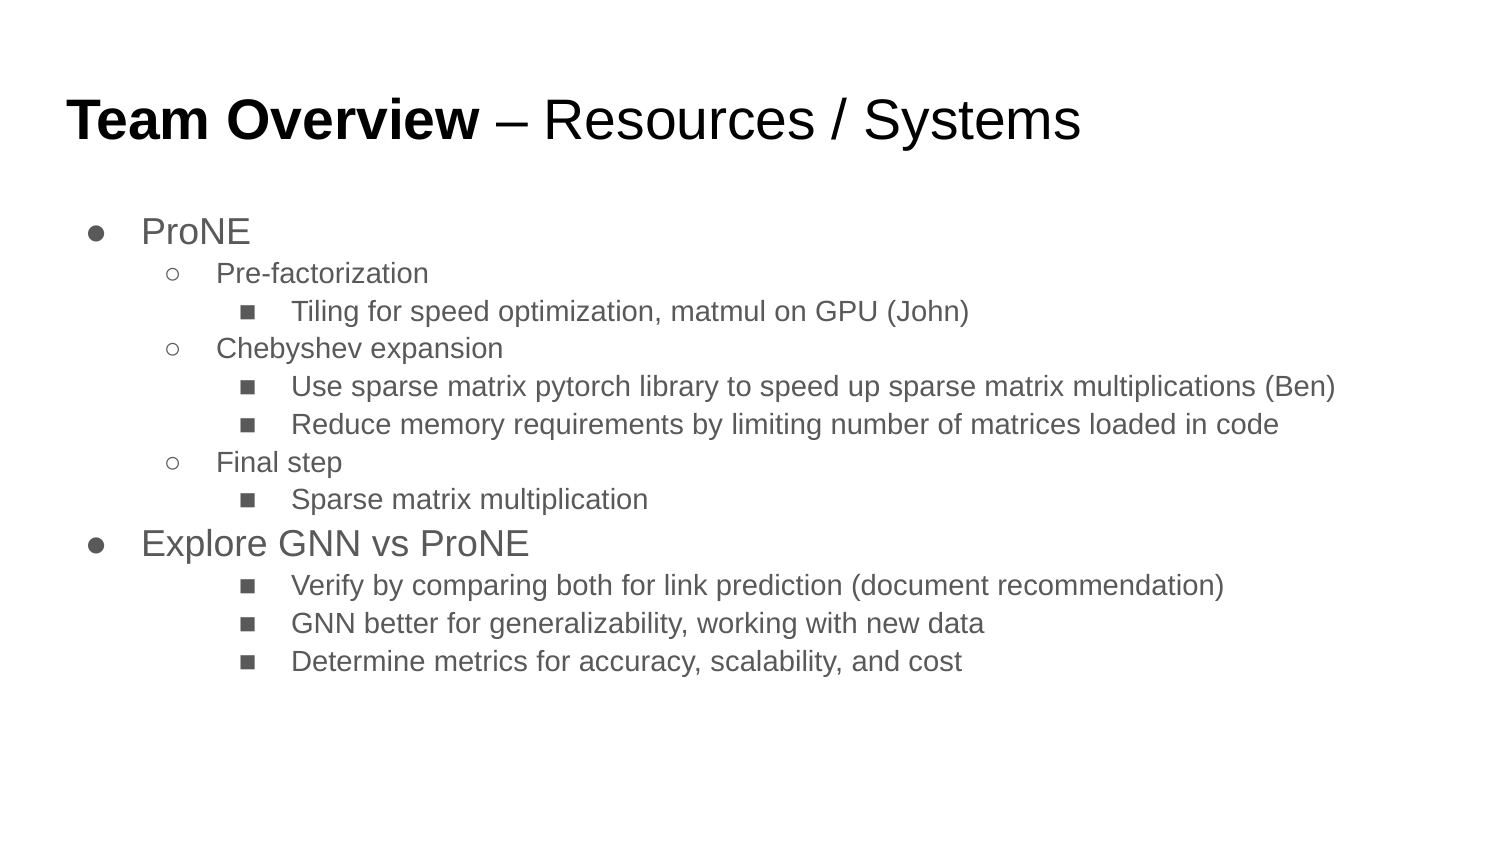

# Team Overview – Resources / Systems
ProNE
Pre-factorization
Tiling for speed optimization, matmul on GPU (John)
Chebyshev expansion
Use sparse matrix pytorch library to speed up sparse matrix multiplications (Ben)
Reduce memory requirements by limiting number of matrices loaded in code
Final step
Sparse matrix multiplication
Explore GNN vs ProNE
Verify by comparing both for link prediction (document recommendation)
GNN better for generalizability, working with new data
Determine metrics for accuracy, scalability, and cost